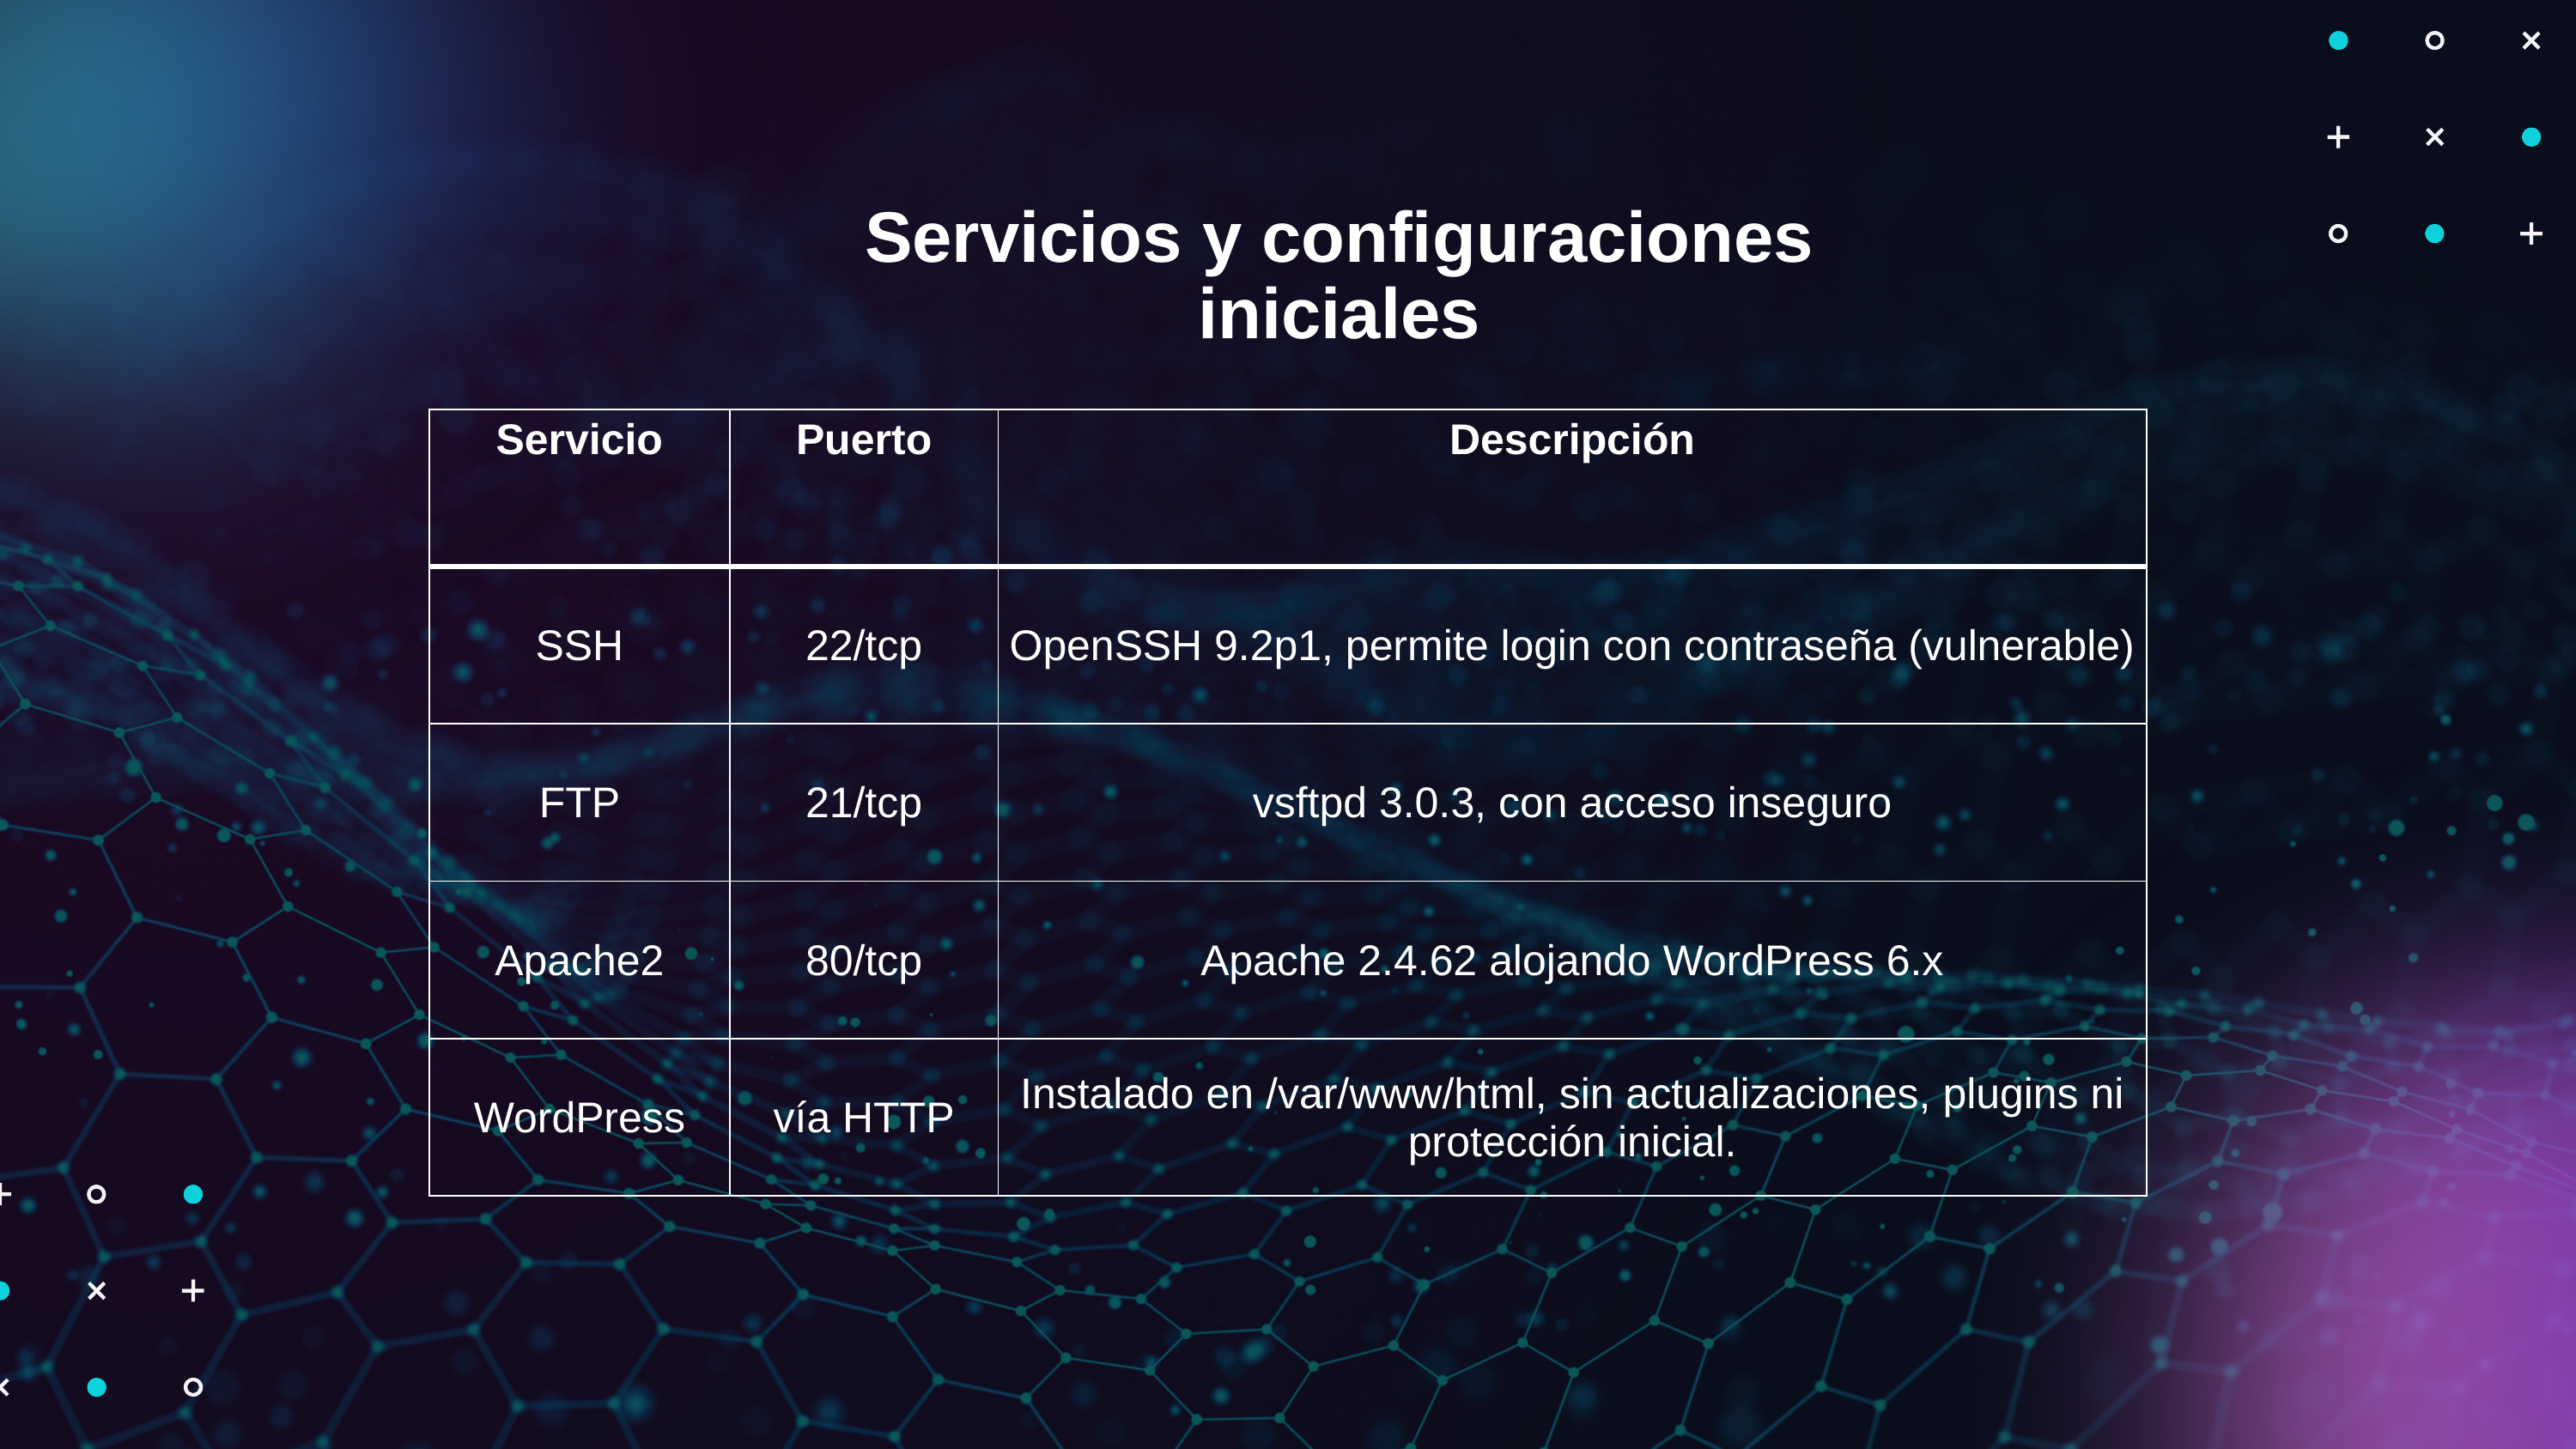

Servicios y configuraciones iniciales
| Servicio | Puerto | Descripción |
| --- | --- | --- |
| SSH | 22/tcp | OpenSSH 9.2p1, permite login con contraseña (vulnerable) |
| FTP | 21/tcp | vsftpd 3.0.3, con acceso inseguro |
| Apache2 | 80/tcp | Apache 2.4.62 alojando WordPress 6.x |
| WordPress | vía HTTP | Instalado en /var/www/html, sin actualizaciones, plugins ni protección inicial. |